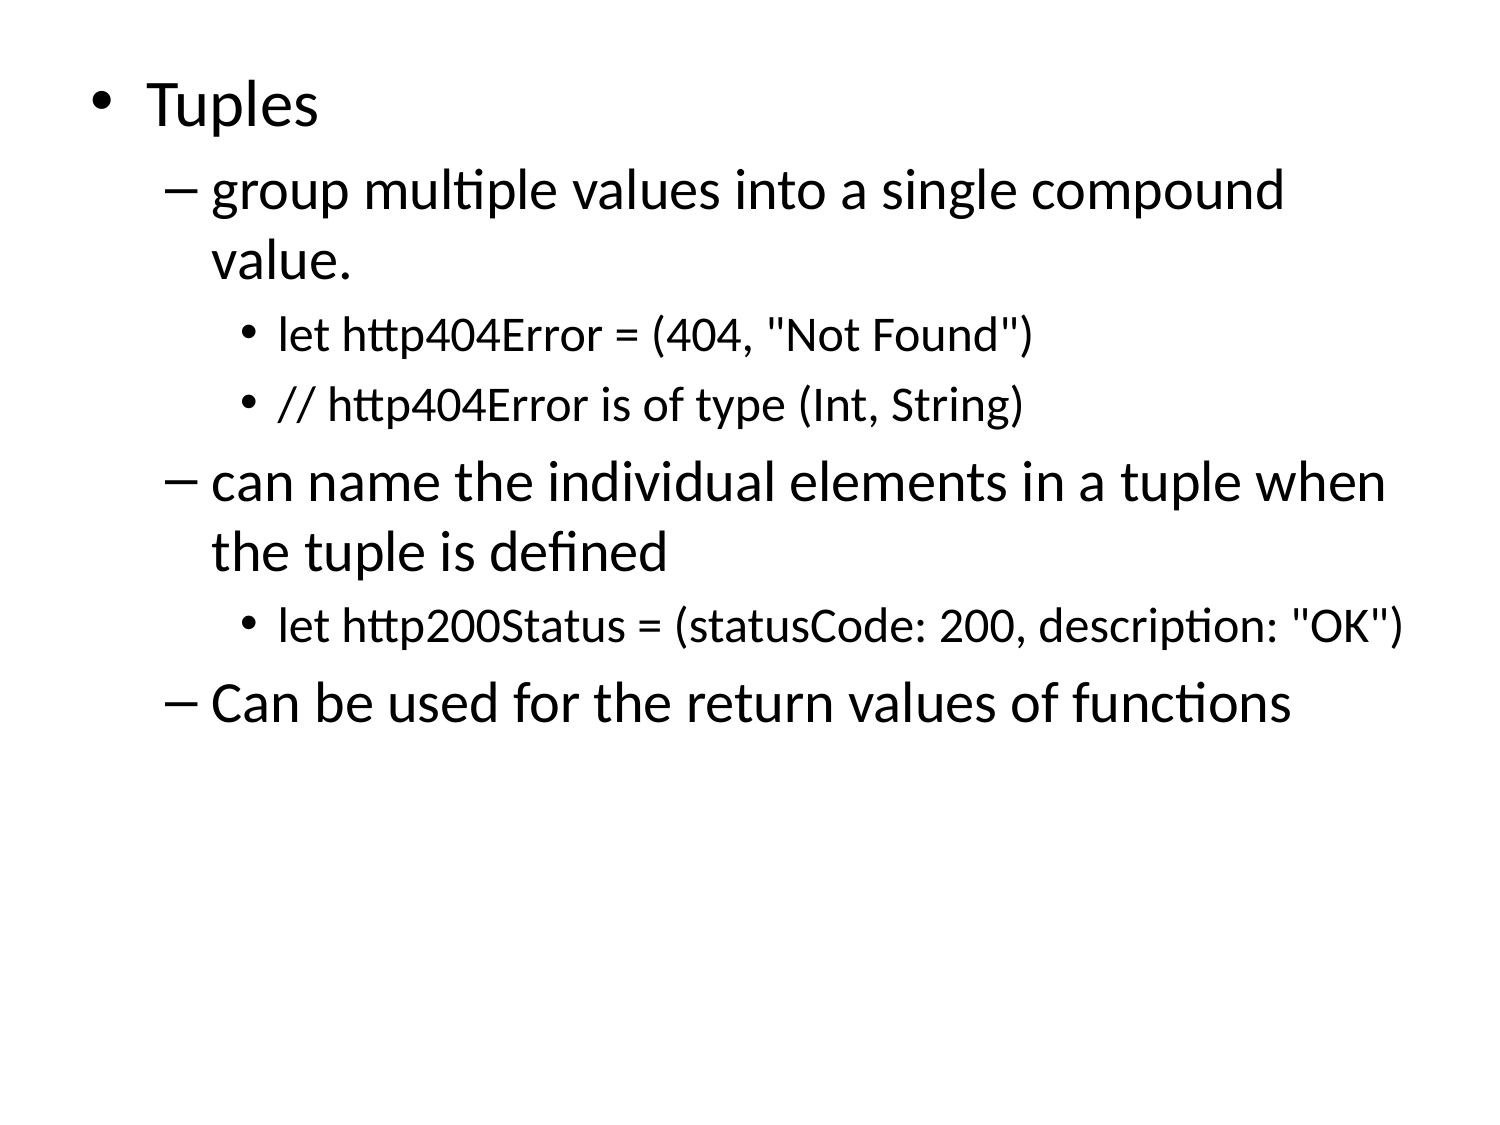

Tuples
group multiple values into a single compound value.
let http404Error = (404, "Not Found")
// http404Error is of type (Int, String)
can name the individual elements in a tuple when the tuple is defined
let http200Status = (statusCode: 200, description: "OK")
Can be used for the return values of functions